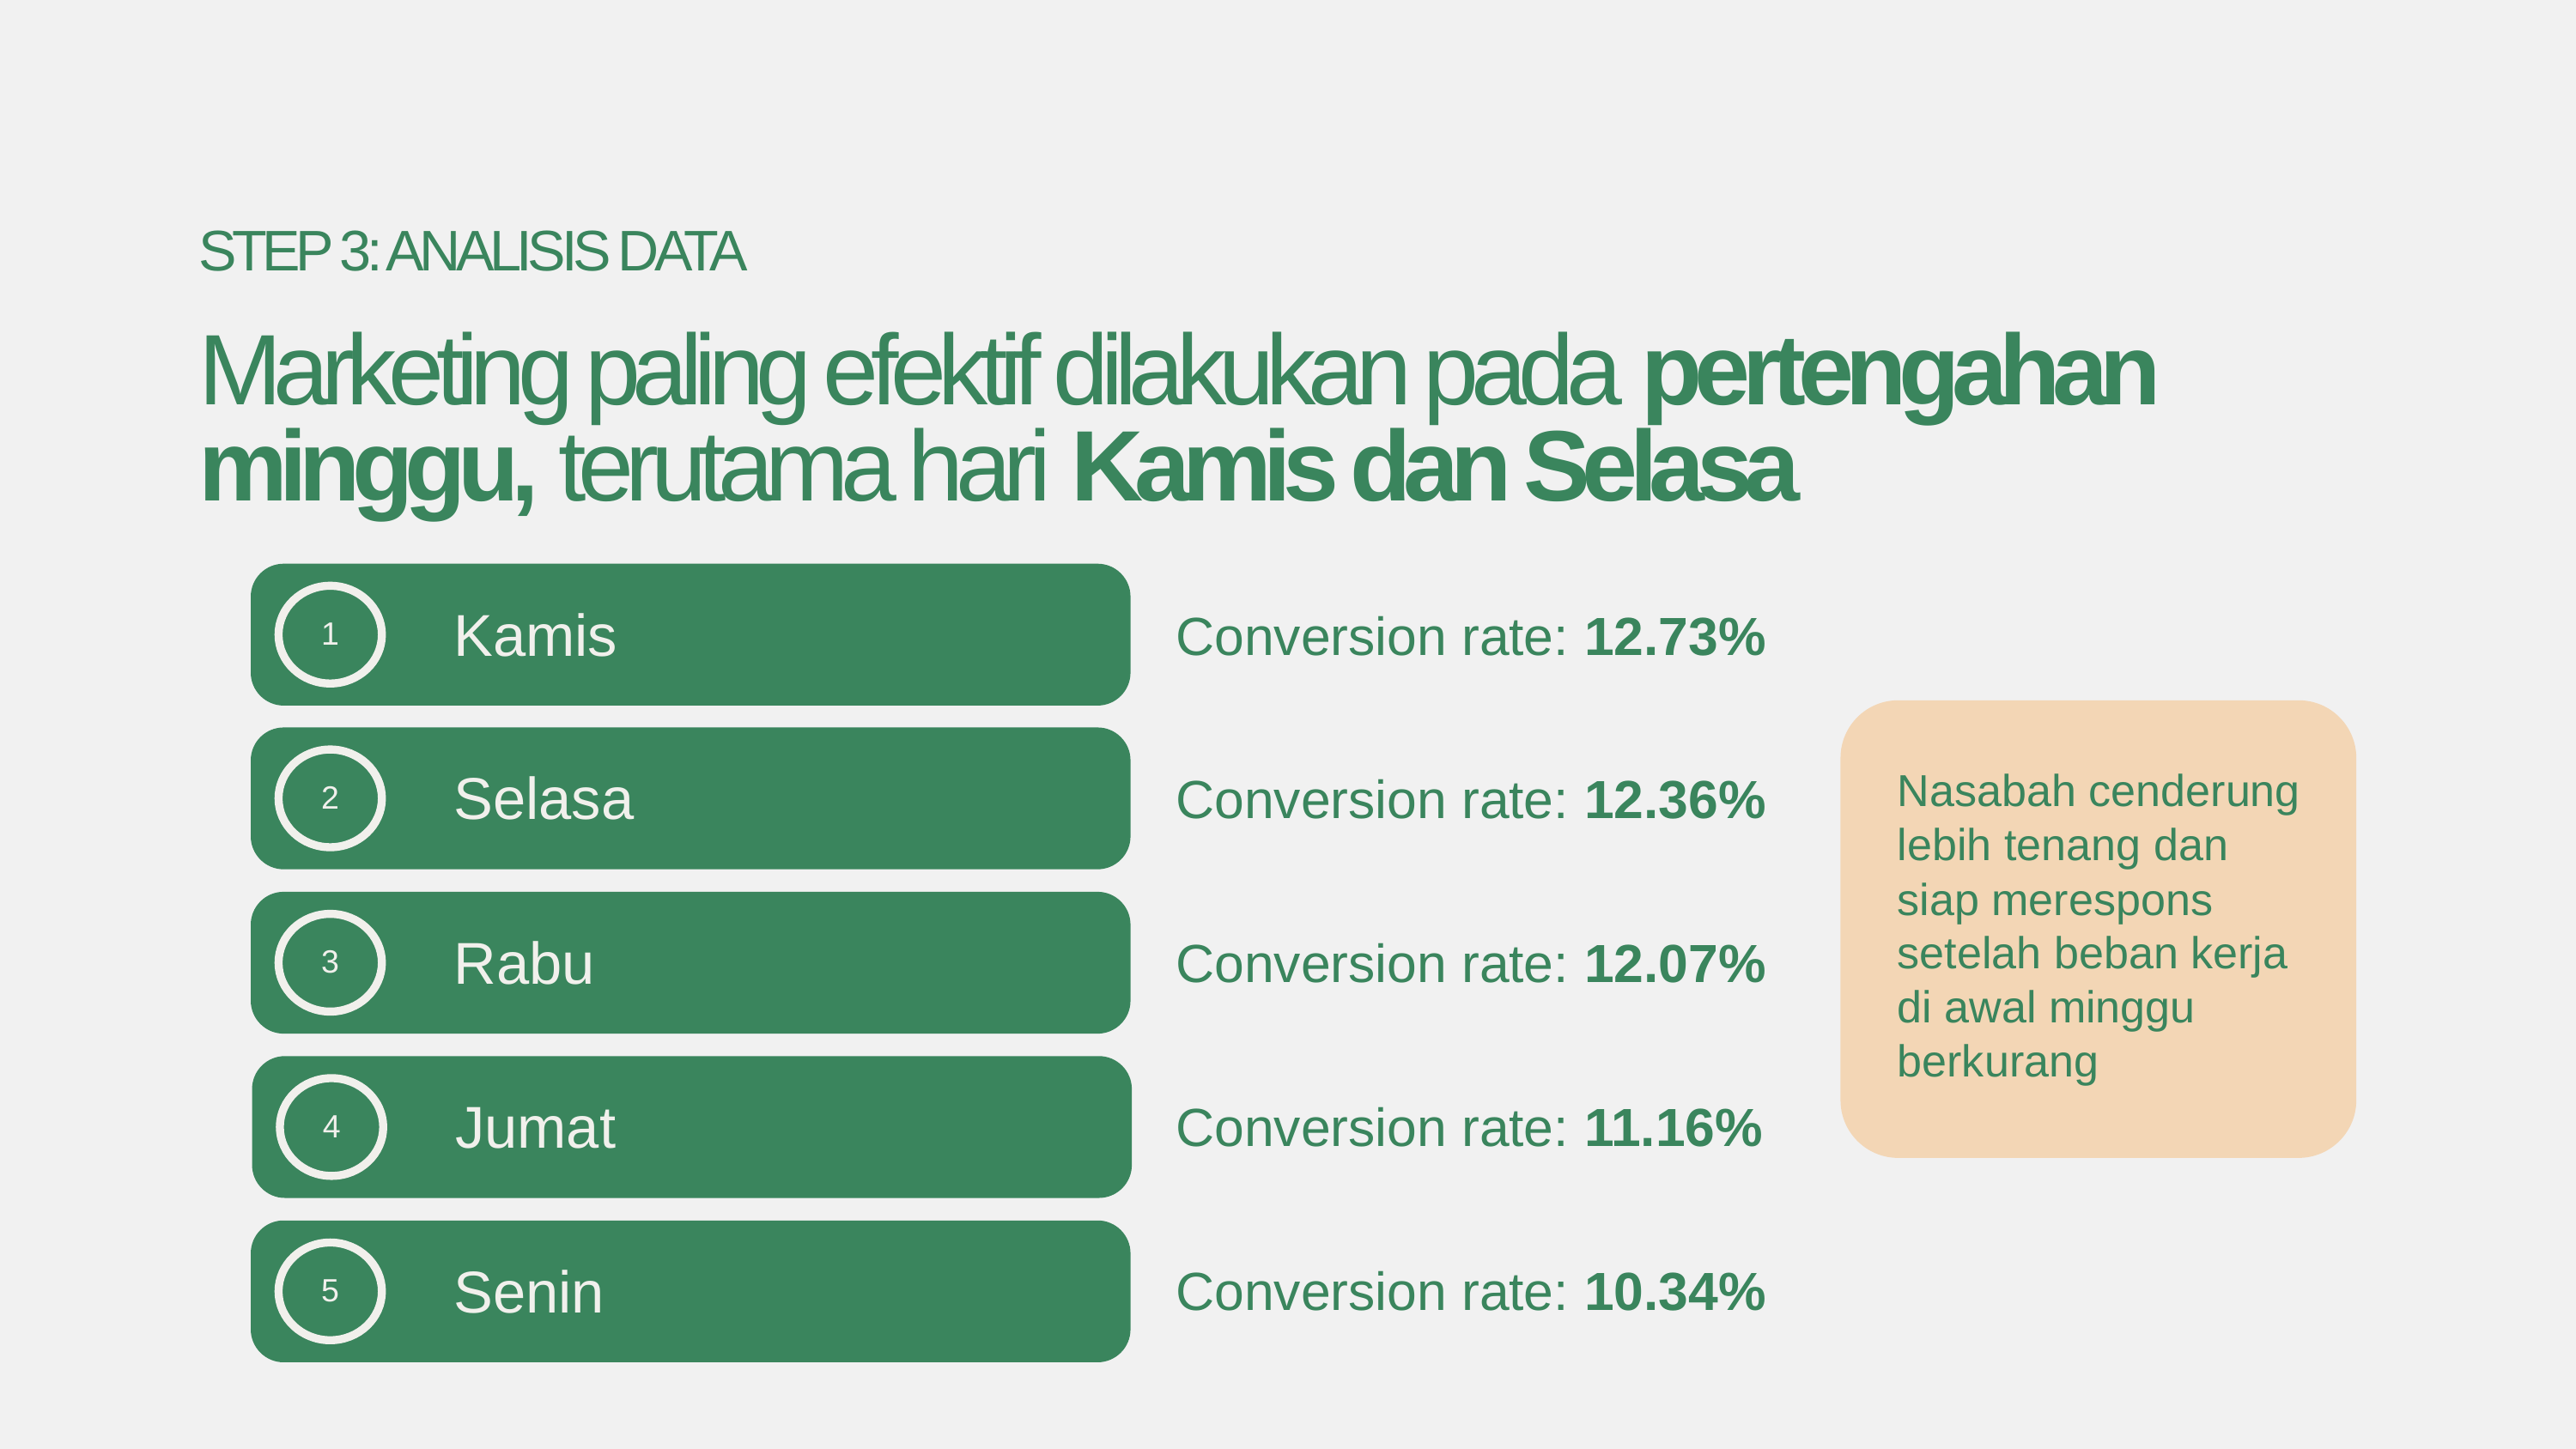

STEP 3: ANALISIS DATA
Marketing paling efektif dilakukan pada pertengahan minggu, terutama hari Kamis dan Selasa

            Kamis

1
Conversion rate: 12.73%

    Nasabah cenderung
    lebih tenang dan
    siap merespons
    setelah beban kerja
    di awal minggu
    berkurang

            Selasa

2
Conversion rate: 12.36%

            Rabu

3
Conversion rate: 12.07%

            Jumat

4
Conversion rate: 11.16%

            Senin

5
Conversion rate: 10.34%